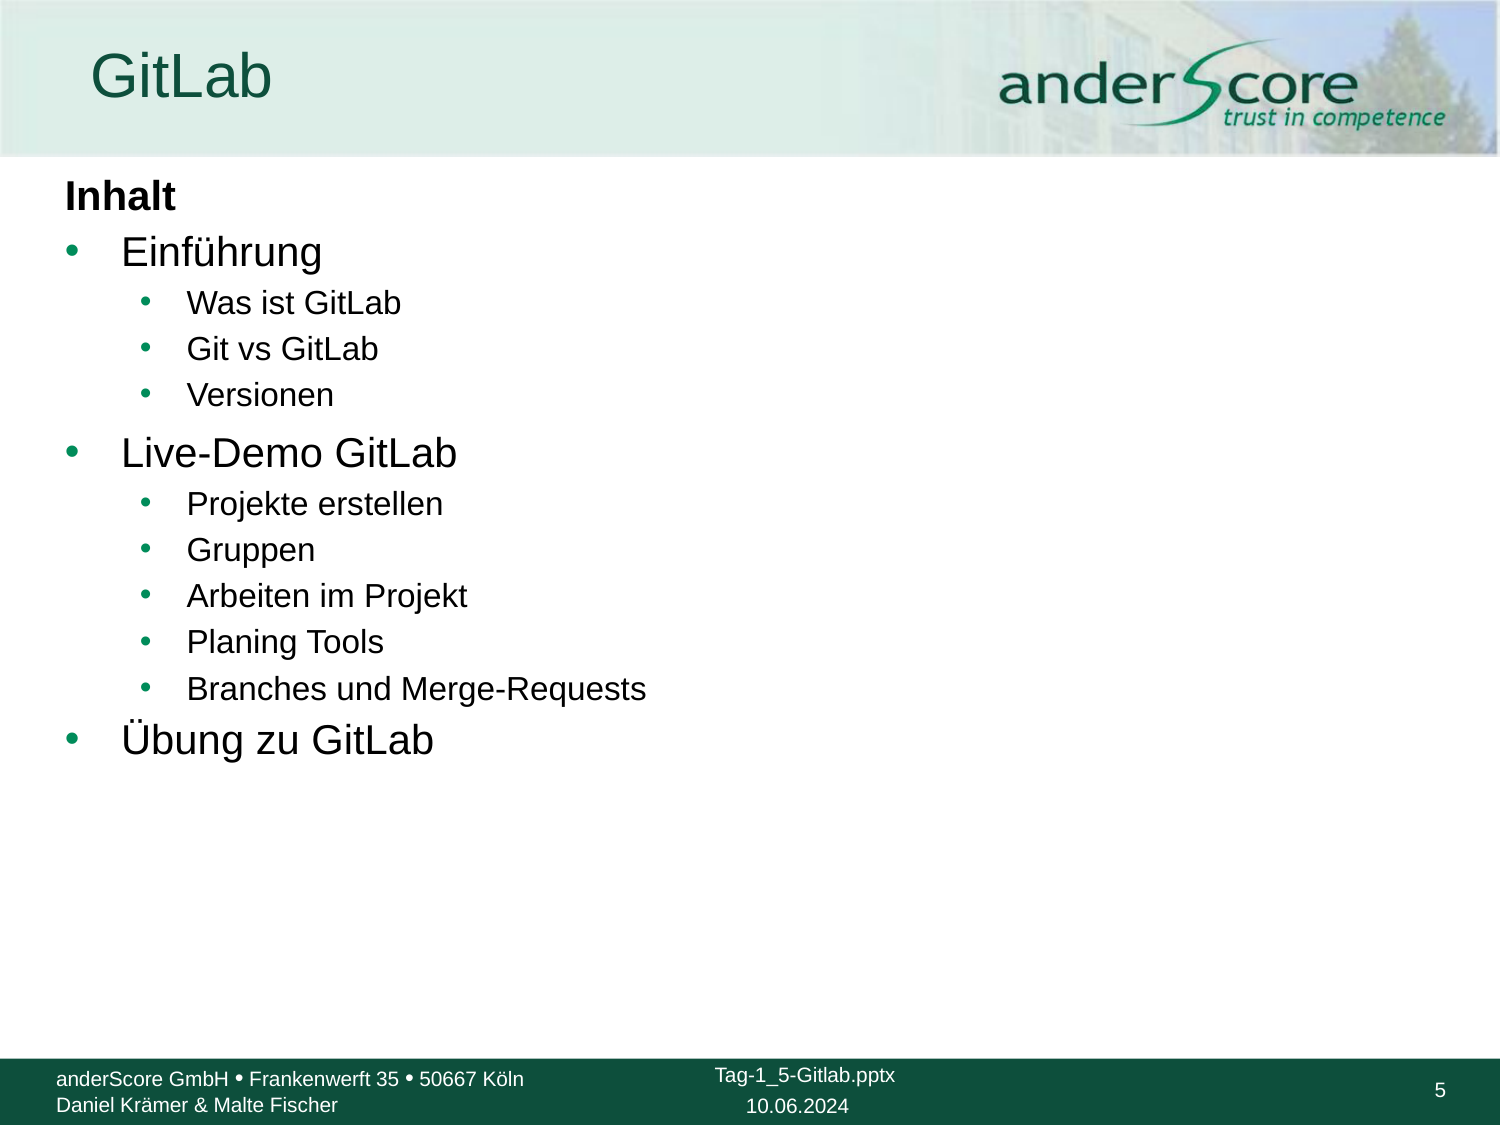

# GitLab
Inhalt
Einführung
Was ist GitLab
Git vs GitLab
Versionen
Live-Demo GitLab
Projekte erstellen
Gruppen
Arbeiten im Projekt
Planing Tools
Branches und Merge-Requests
Übung zu GitLab